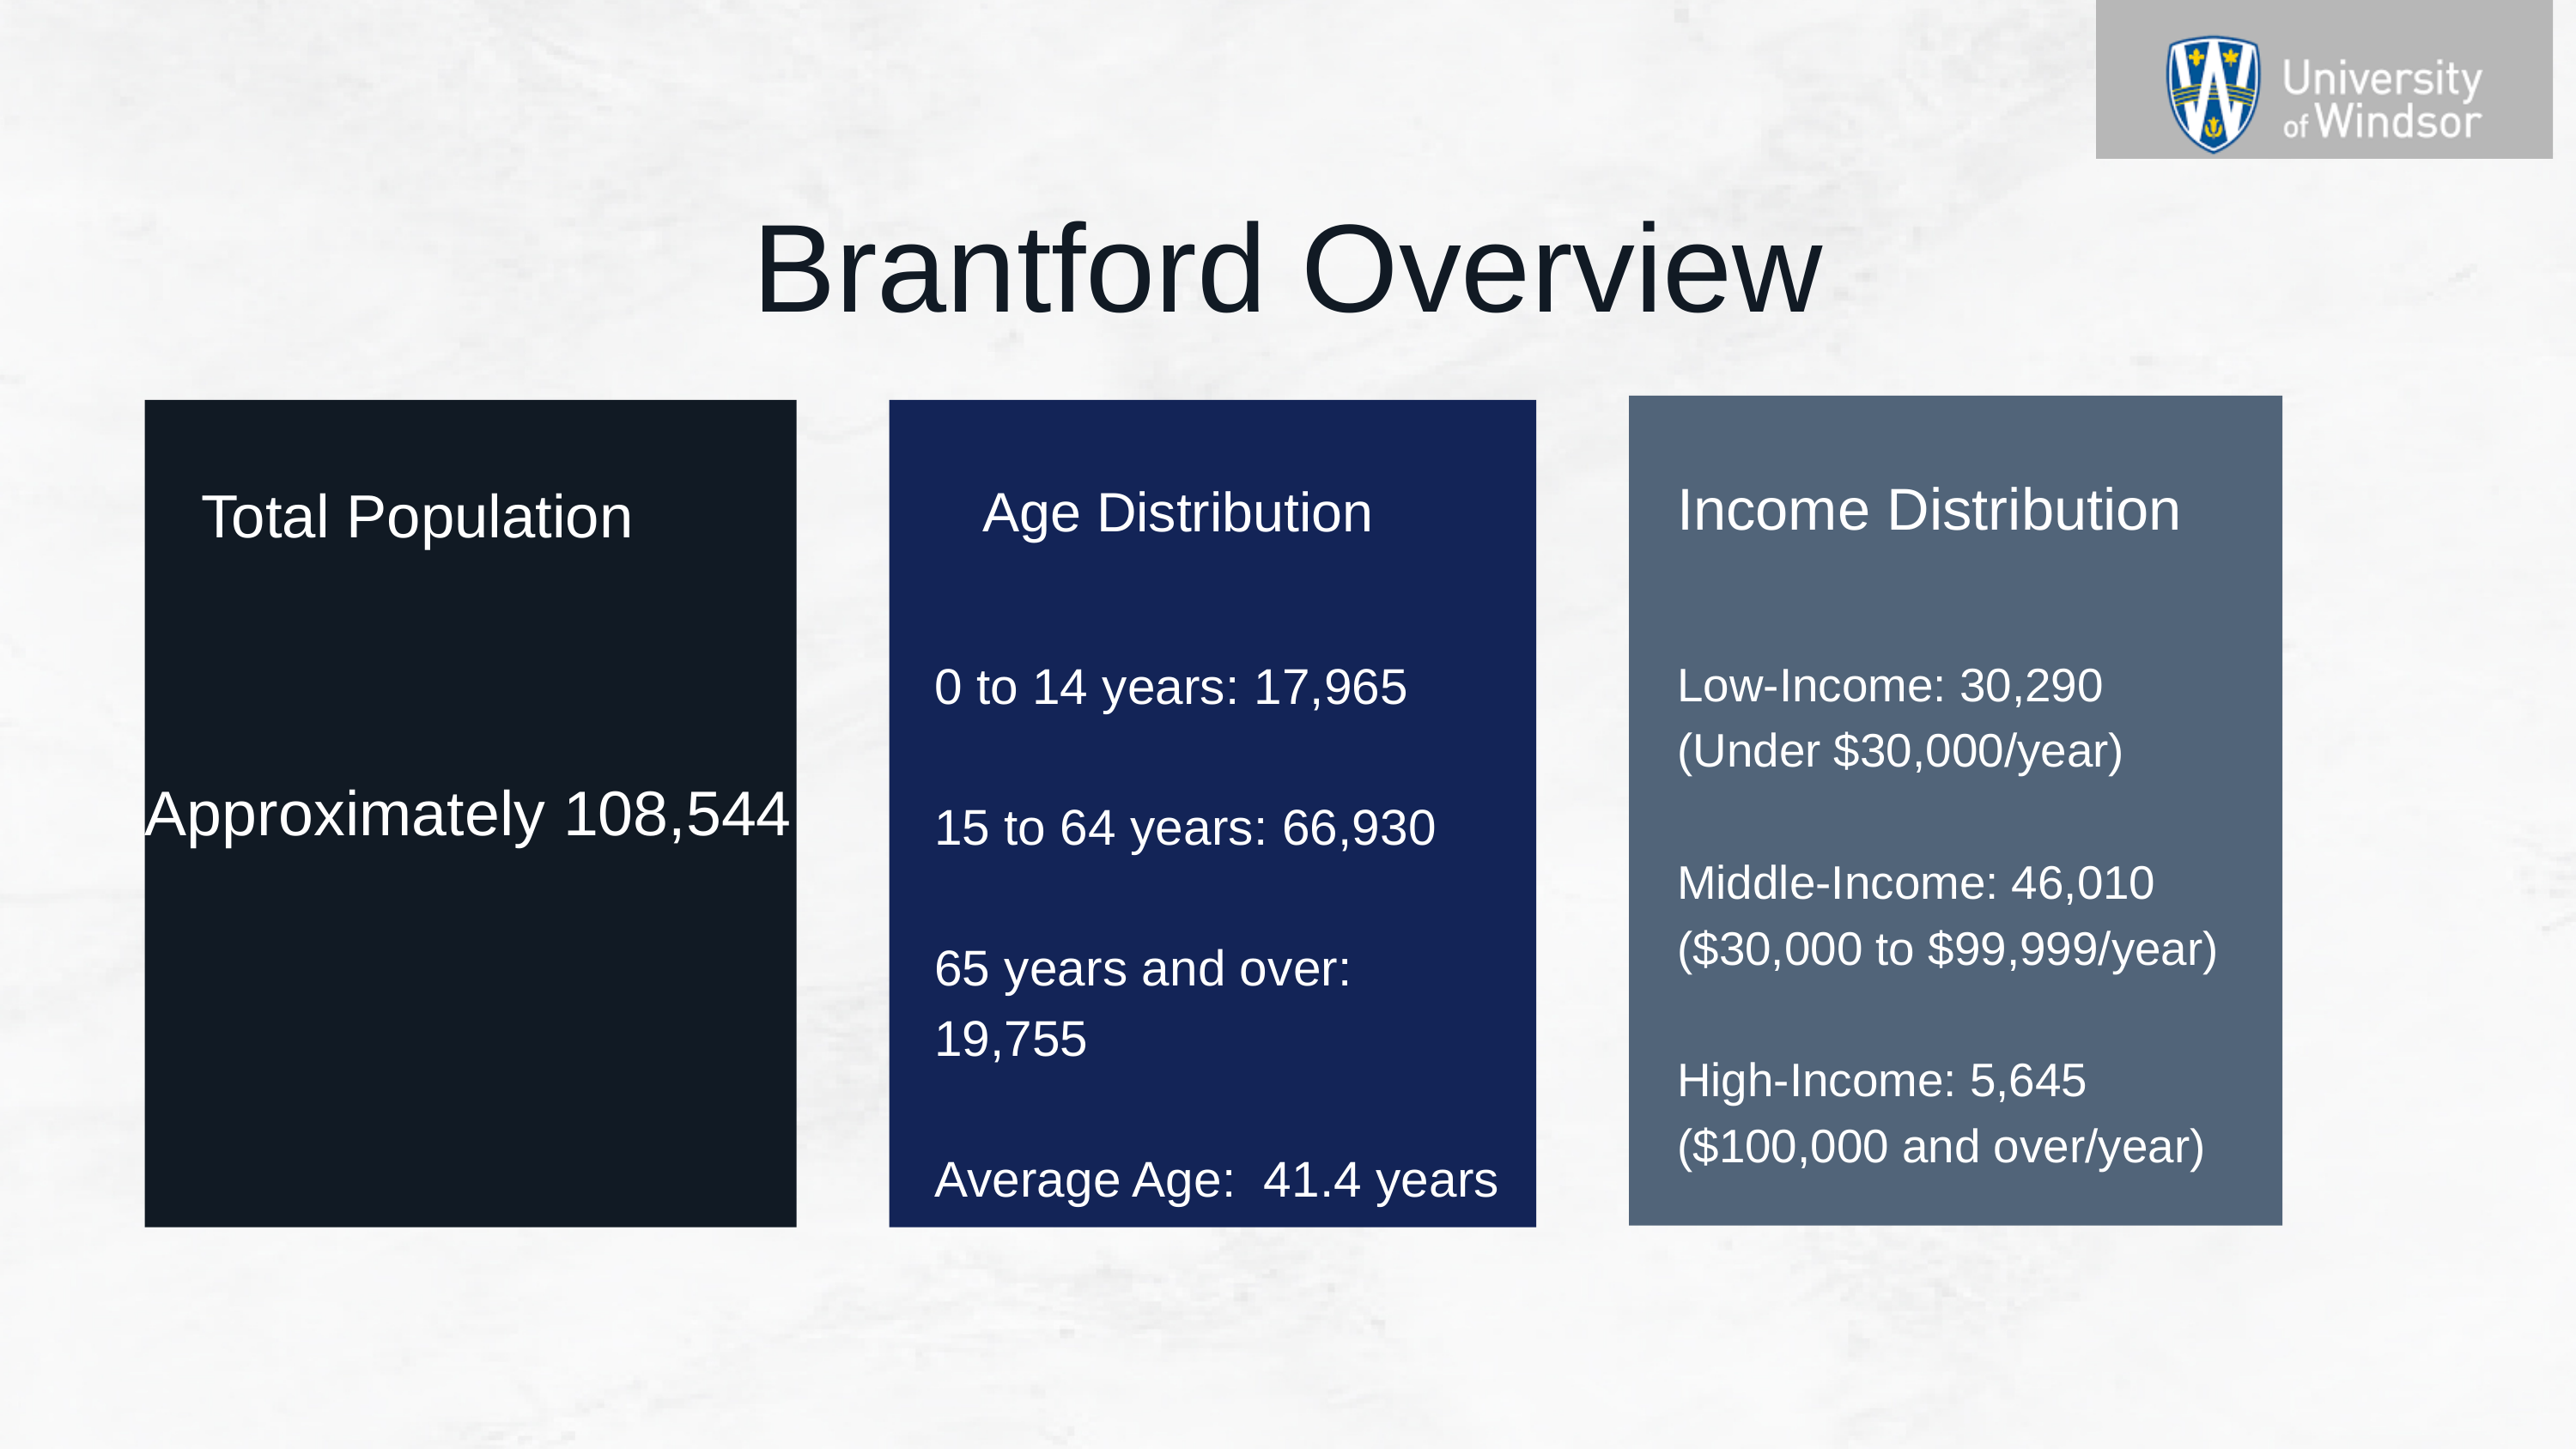

Brantford Overview

Income Distribution
Total Population
Age Distribution
0 to 14 years: ​17,965

15 to 64 years: ​66,930

65 years and over: 19,755​

Average Age:  41.4 years​​
Low-Income: 30,290 (Under $30,000/year)​

Middle-Income: 46,010​ ($30,000 to $99,999/year)​

High-Income: 5,645 ($100,000 and over/year)​
Approximately 108,544